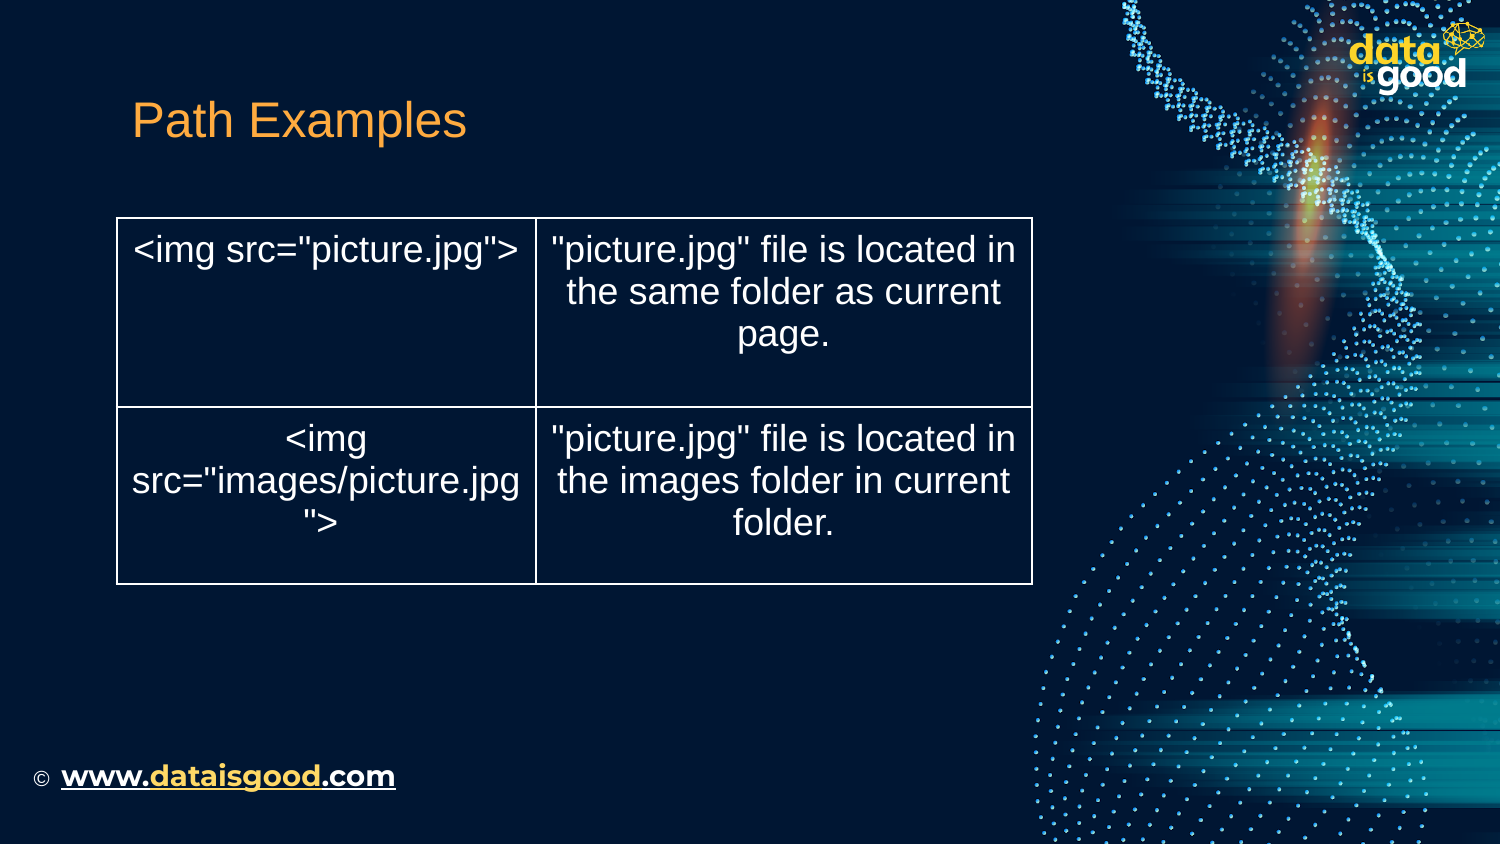

# Path Examples
| <img src="picture.jpg"> | "picture.jpg" file is located in the same folder as current page. |
| --- | --- |
| <img src="images/picture.jpg"> | "picture.jpg" file is located in the images folder in current folder. |